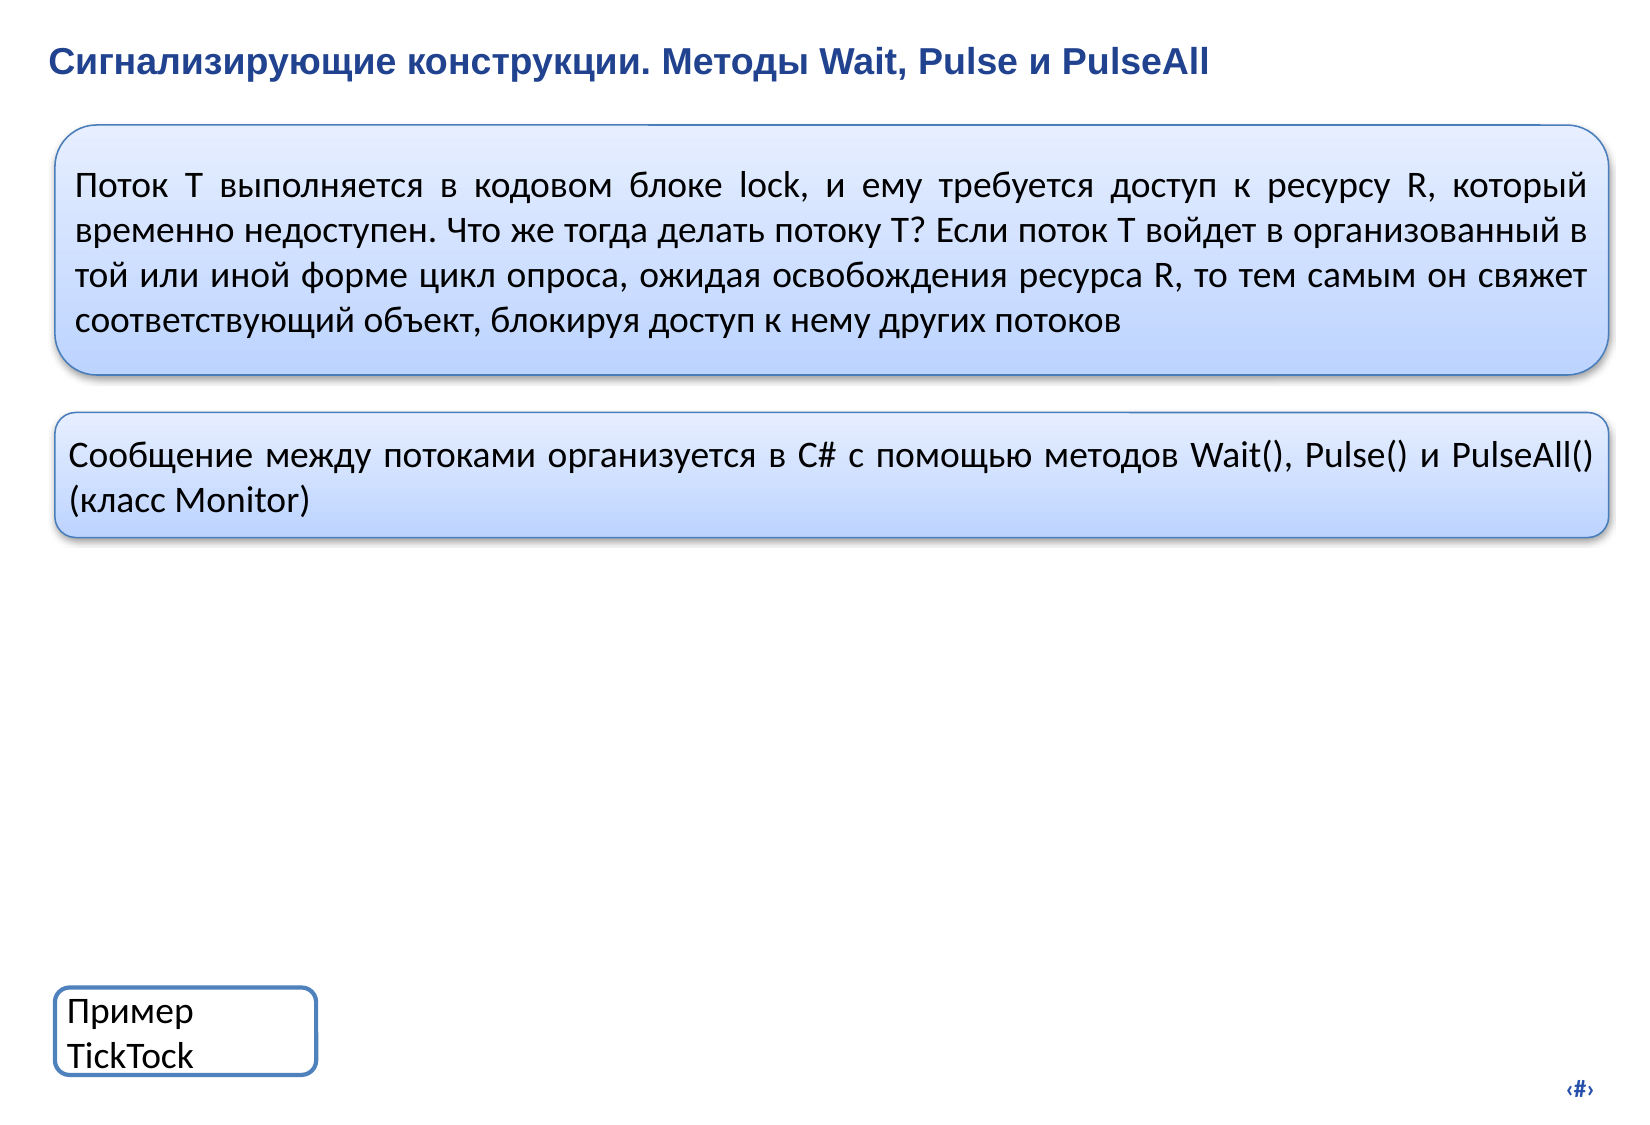

# Сигнализирующие конструкции. Методы Wait, Pulse и PulseAll

Поток Т выполняется в кодовом блоке lock, и ему требуется доступ к ресурсу R, который временно недоступен. Что же тогда делать потоку T? Если поток Т войдет в организованный в той или иной форме цикл опроса, ожидая освобождения ресурса R, то тем самым он свяжет соответствующий объект, блокируя доступ к нему других потоков

Сообщение между потоками организуется в С# с помощью методов Wait(), Pulse() и PulseAll() (класс Monitor)
Пример TickTock